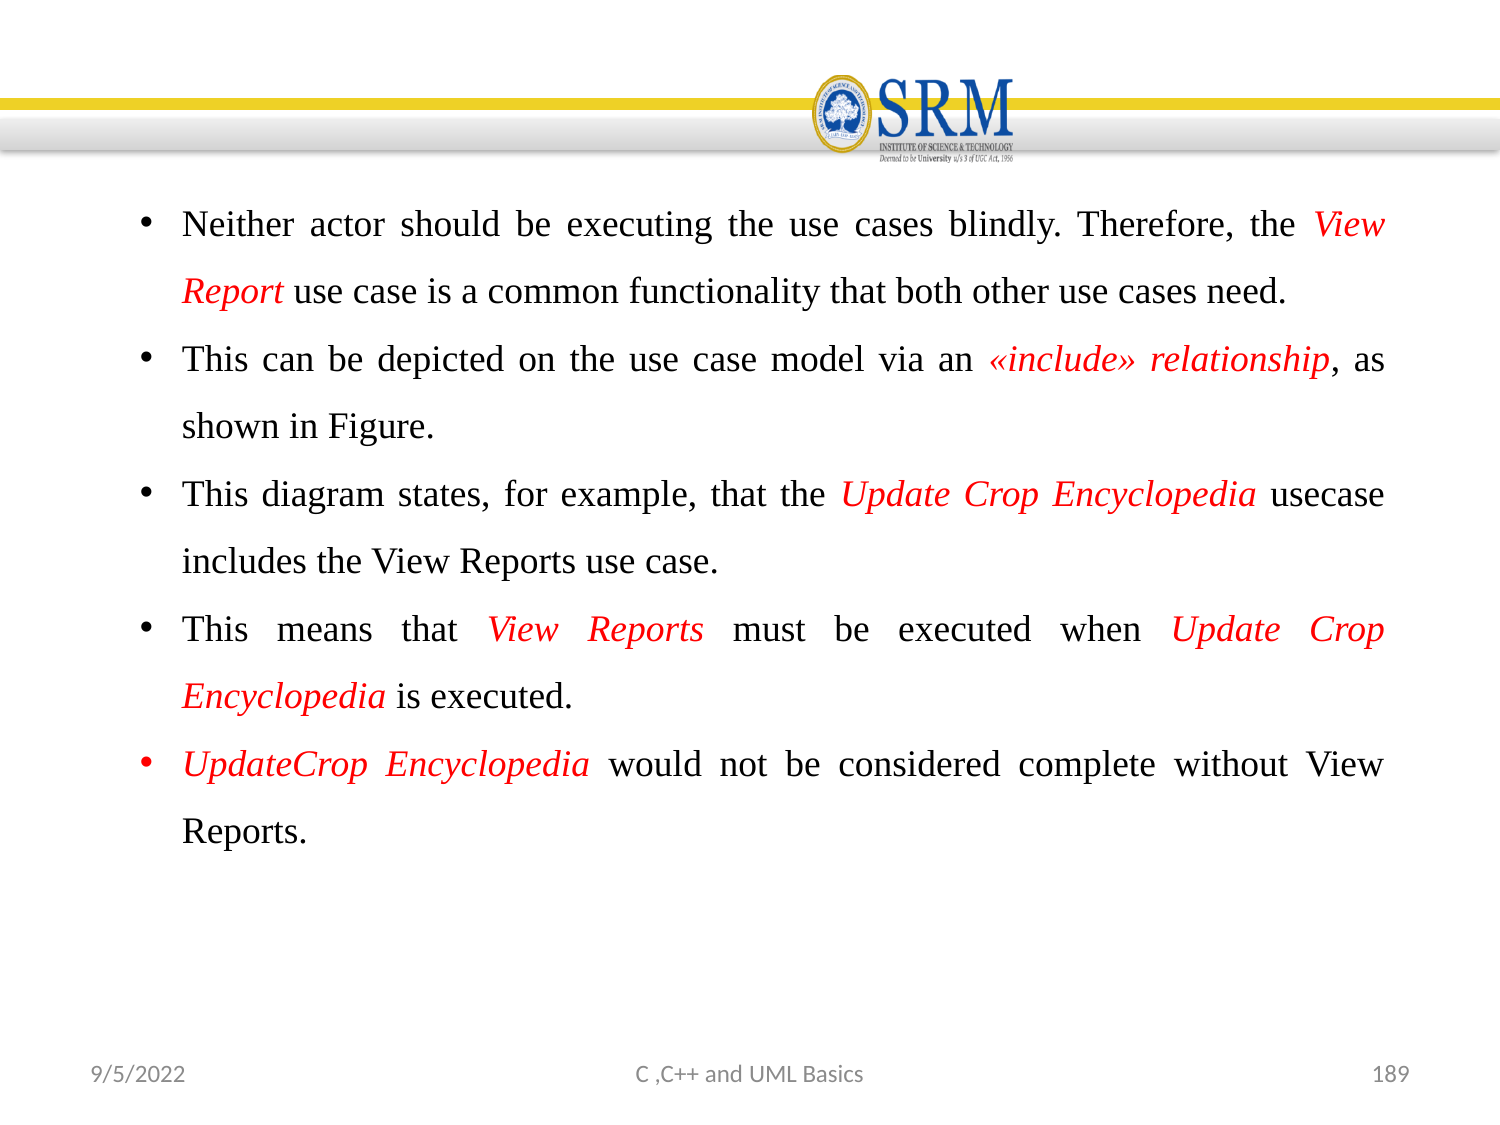

Neither actor should be executing the use cases blindly. Therefore, the View Report use case is a common functionality that both other use cases need.
This can be depicted on the use case model via an «include» relationship, as shown in Figure.
This diagram states, for example, that the Update Crop Encyclopedia usecase includes the View Reports use case.
This means that View Reports must be executed when Update Crop Encyclopedia is executed.
UpdateCrop Encyclopedia would not be considered complete without View Reports.
9/5/2022
C ,C++ and UML Basics
189